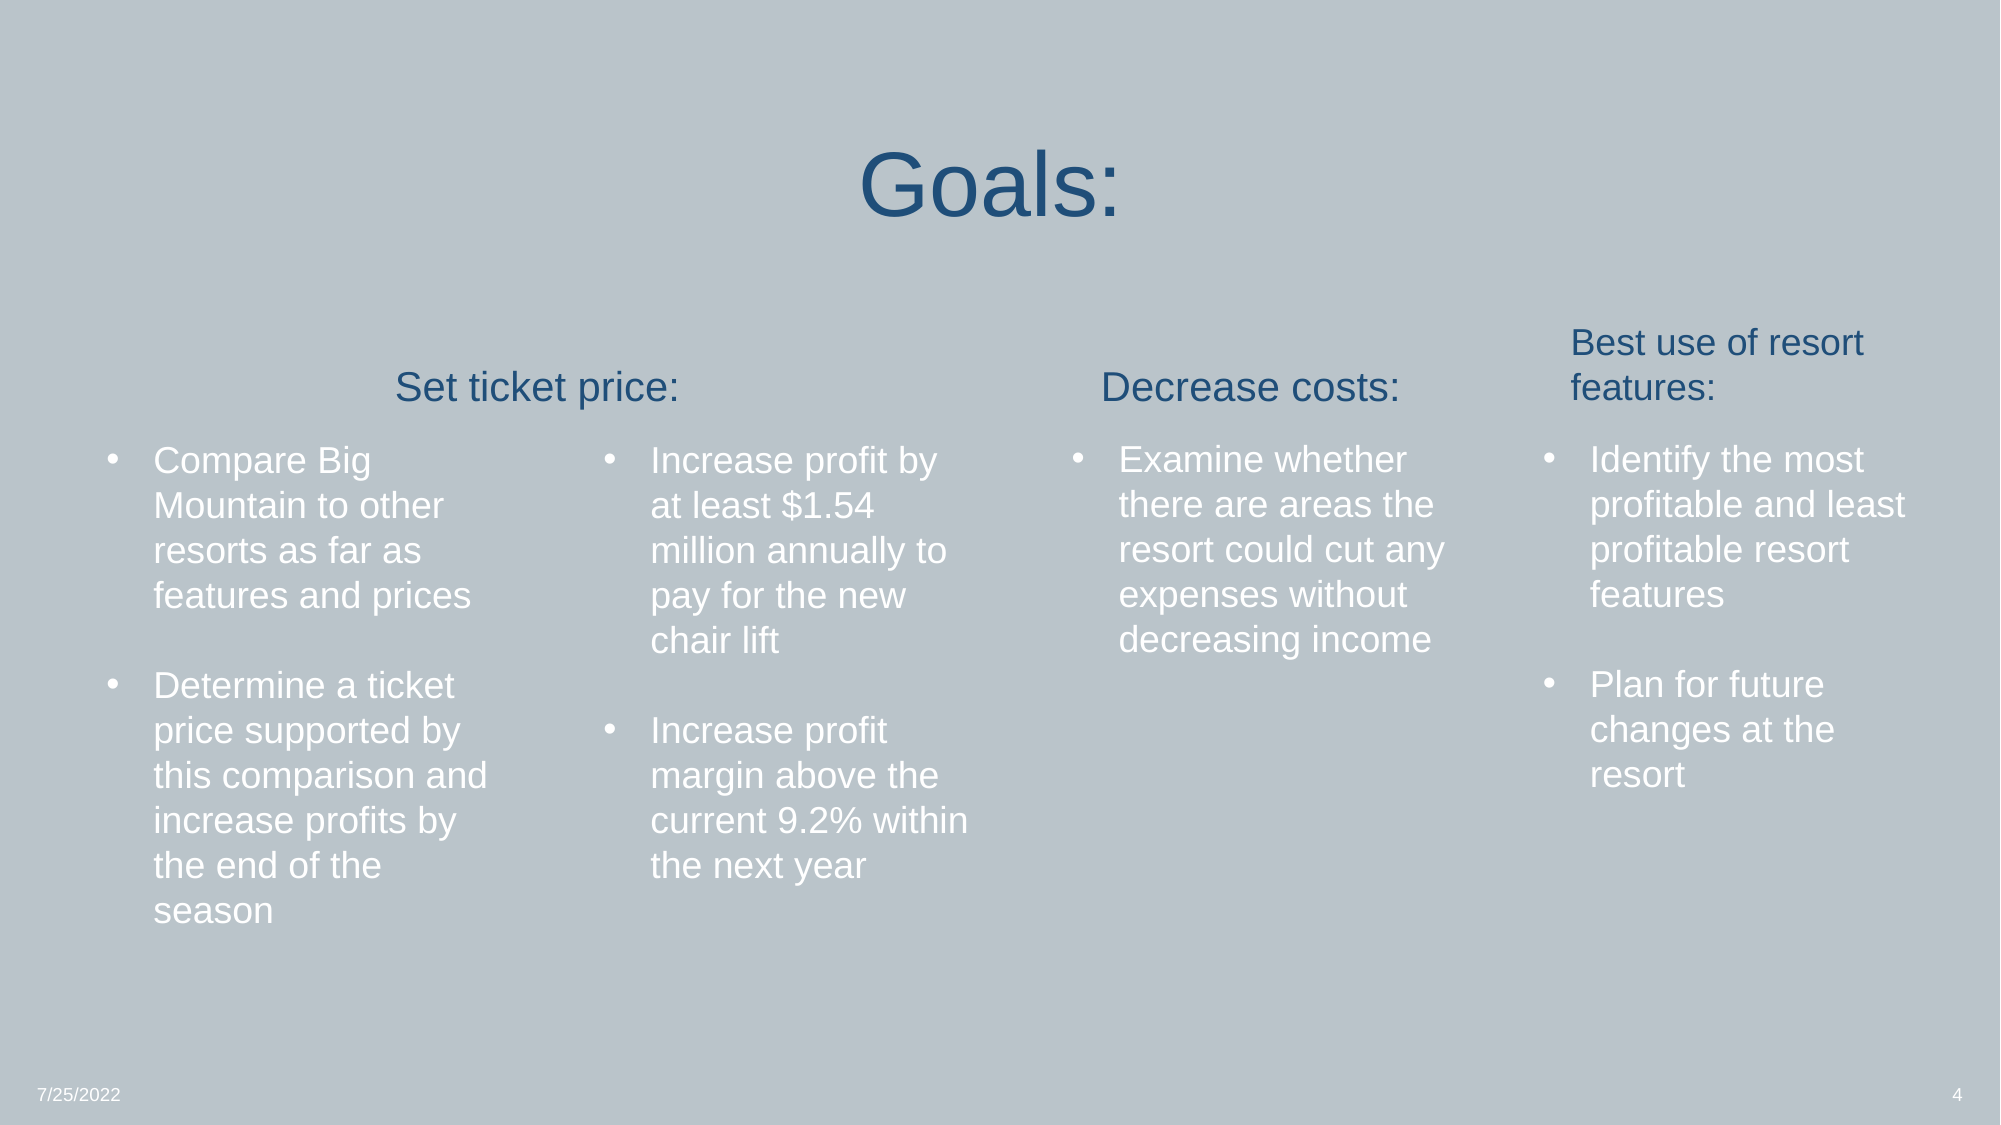

# Goals:
Best use of resort features:
Set ticket price:
Decrease costs:
Examine whether there are areas the resort could cut any expenses without decreasing income
Identify the most profitable and least profitable resort features

Plan for future changes at the resort

Increase profit by at least $1.54 million annually to pay for the new chair lift

Increase profit margin above the current 9.2% within the next year
Compare Big Mountain to other resorts as far as features and prices

Determine a ticket price supported by this comparison and increase profits by the end of the season
7/25/2022
4